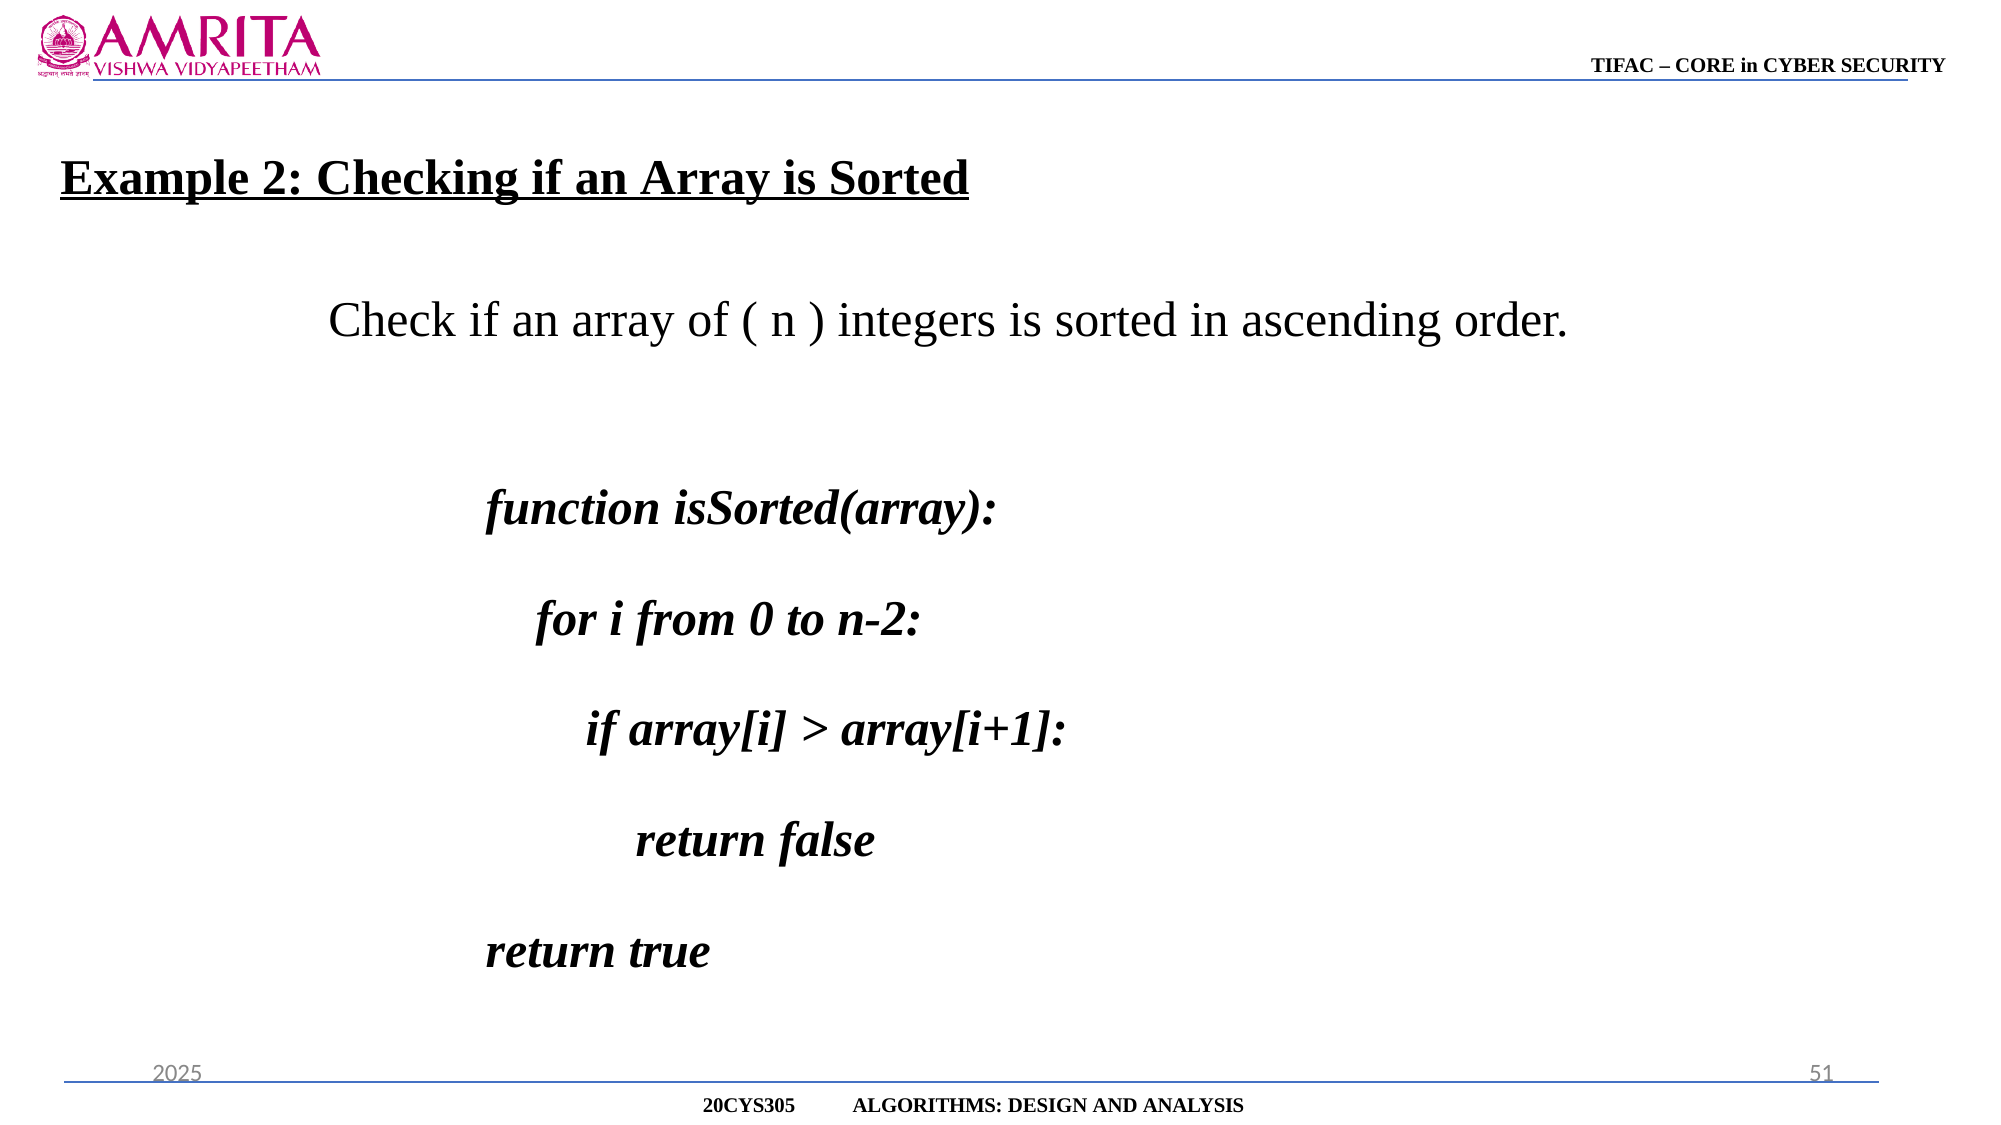

TIFAC – CORE in CYBER SECURITY
# Example 2: Checking if an Array is Sorted
Check if an array of ( n ) integers is sorted in ascending order.

function isSorted(array): for i from 0 to n-2:
if array[i] > array[i+1]: return false
return true
2025
51
20CYS305
ALGORITHMS: DESIGN AND ANALYSIS